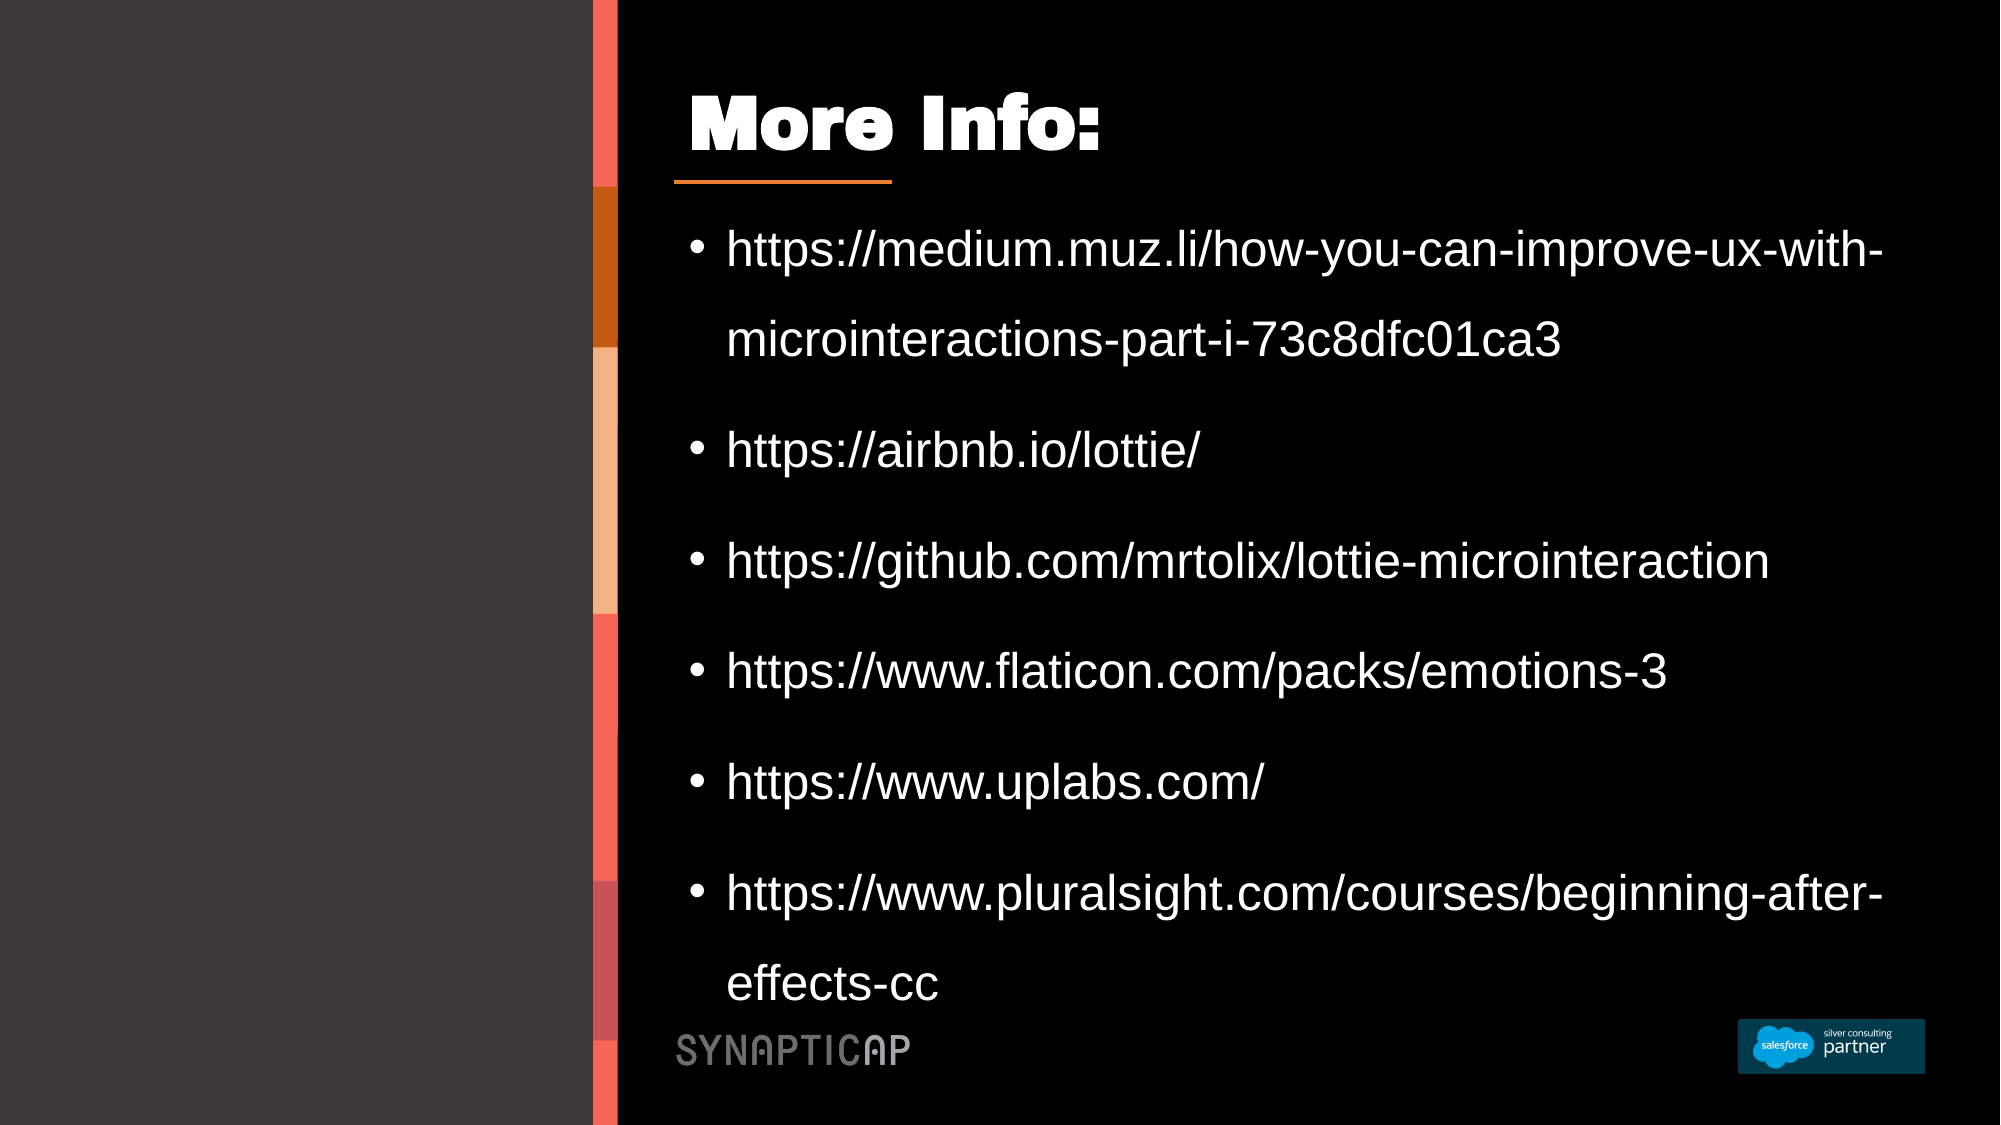

# More Info:
https://medium.muz.li/how-you-can-improve-ux-with-microinteractions-part-i-73c8dfc01ca3
https://airbnb.io/lottie/
https://github.com/mrtolix/lottie-microinteraction
https://www.flaticon.com/packs/emotions-3
https://www.uplabs.com/
https://www.pluralsight.com/courses/beginning-after-effects-cc